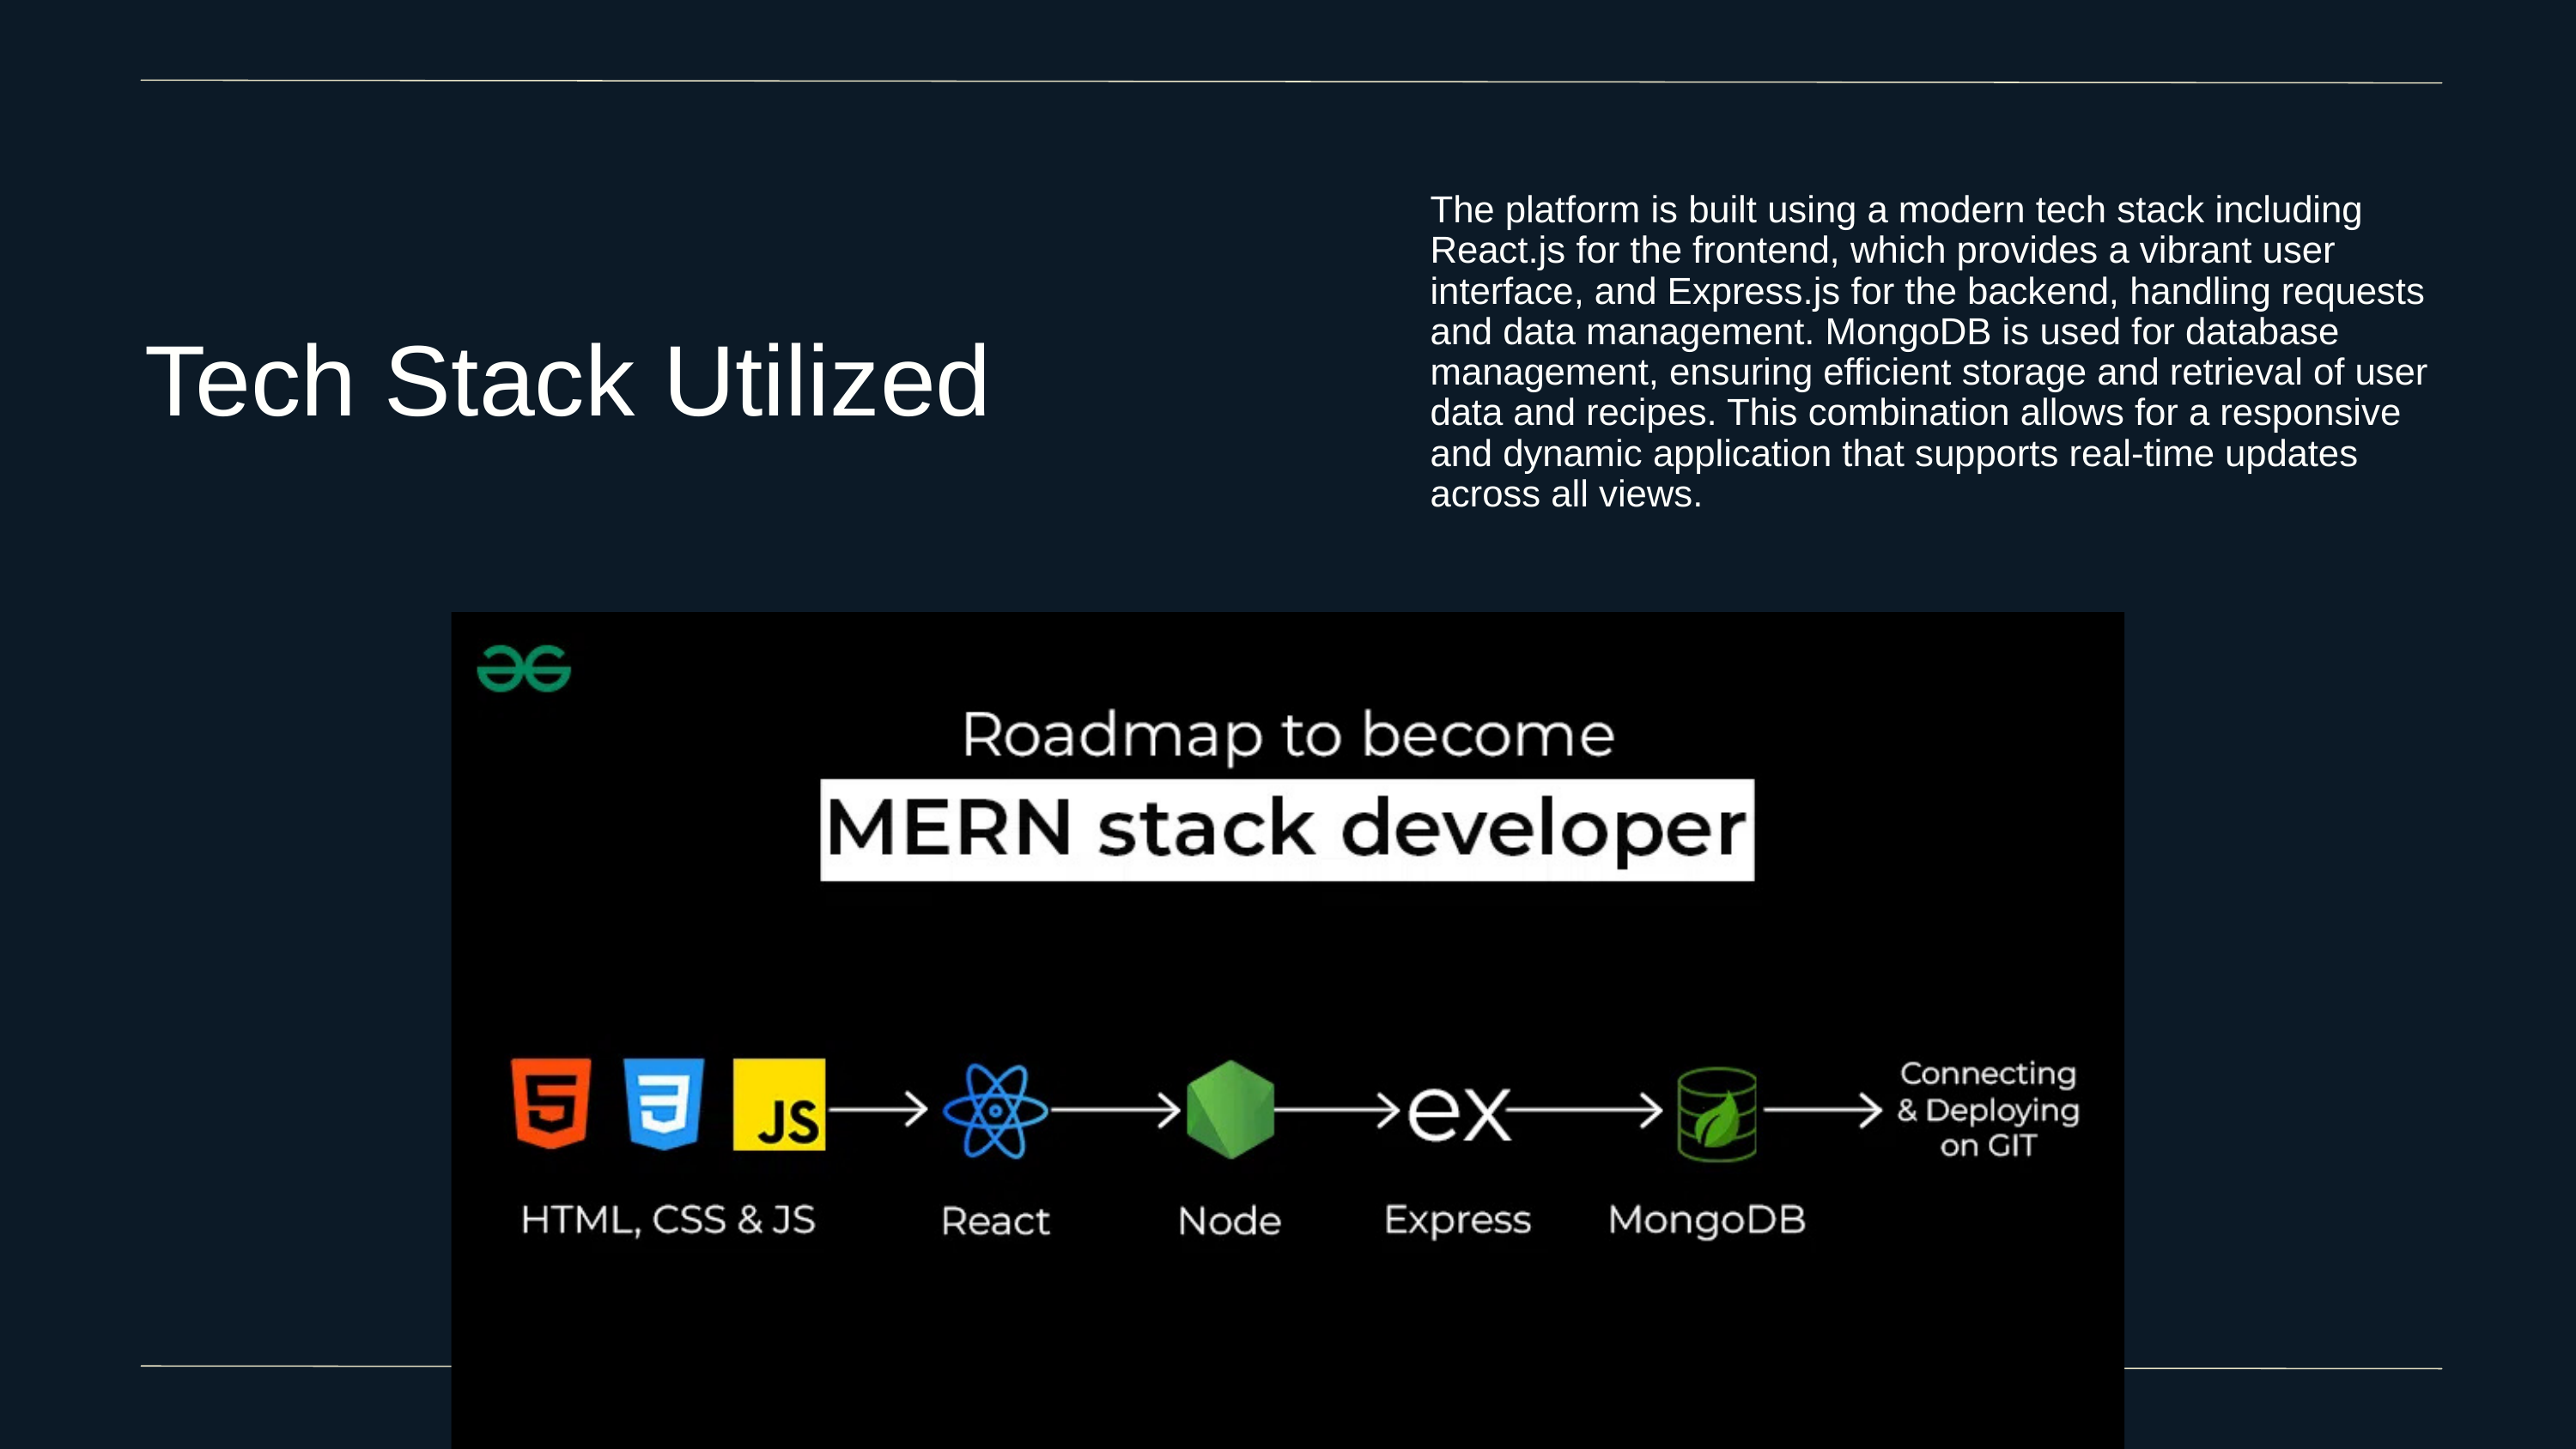

The platform is built using a modern tech stack including React.js for the frontend, which provides a vibrant user interface, and Express.js for the backend, handling requests and data management. MongoDB is used for database management, ensuring efficient storage and retrieval of user data and recipes. This combination allows for a responsive and dynamic application that supports real-time updates across all views.

Tech Stack Utilized